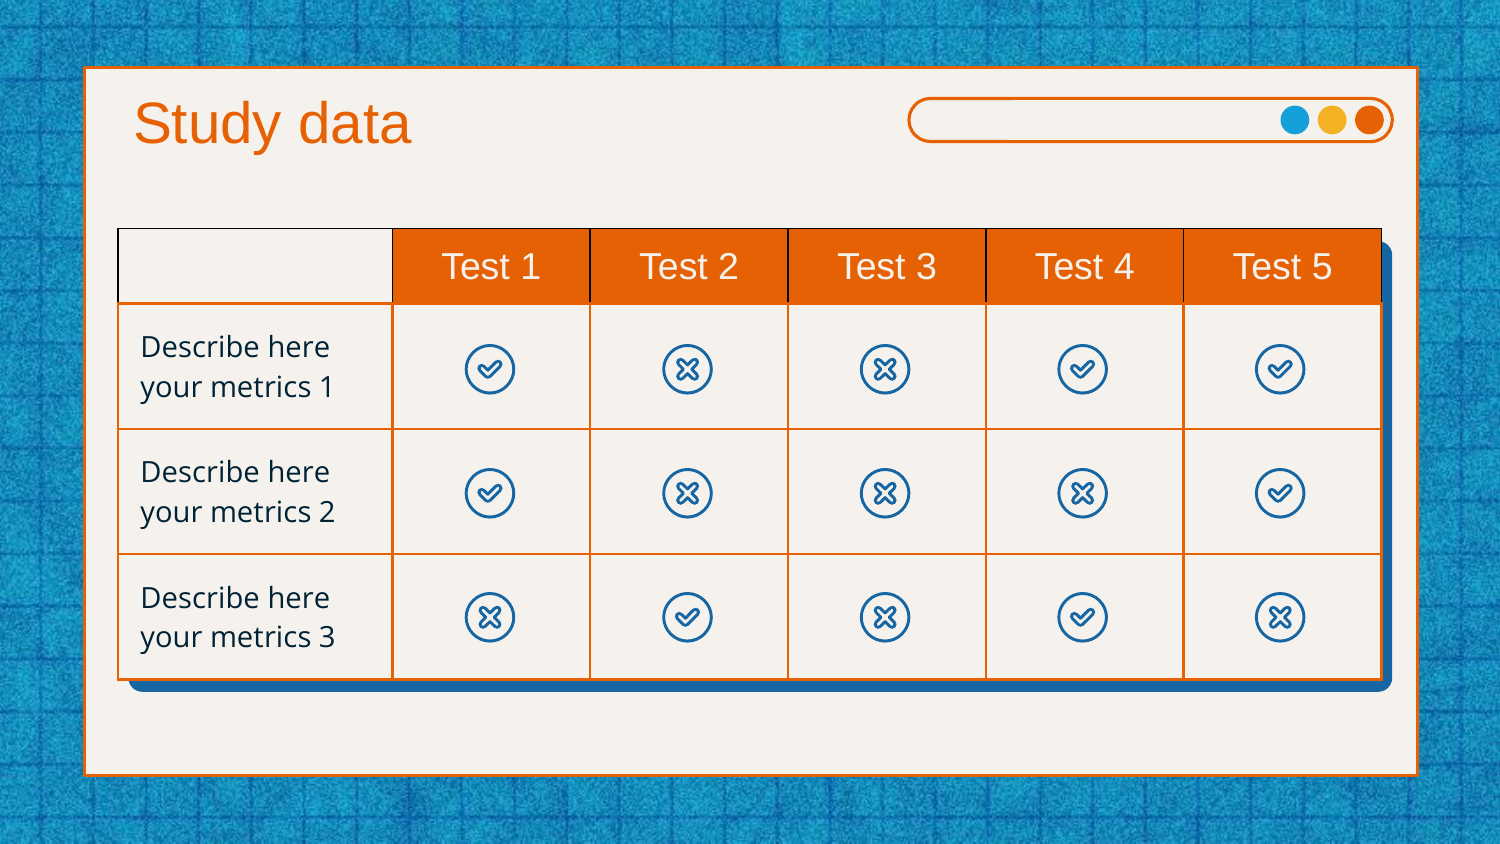

# Study data

|  | Test 1 | Test 2 | Test 3 | Test 4 | Test 5 |
| --- | --- | --- | --- | --- | --- |
| Describe here your metrics 1 |  |  |  |  |  |
| Describe here your metrics 2 |  |  |  |  |  |
| Describe here your metrics 3 |  |  |  |  |  |